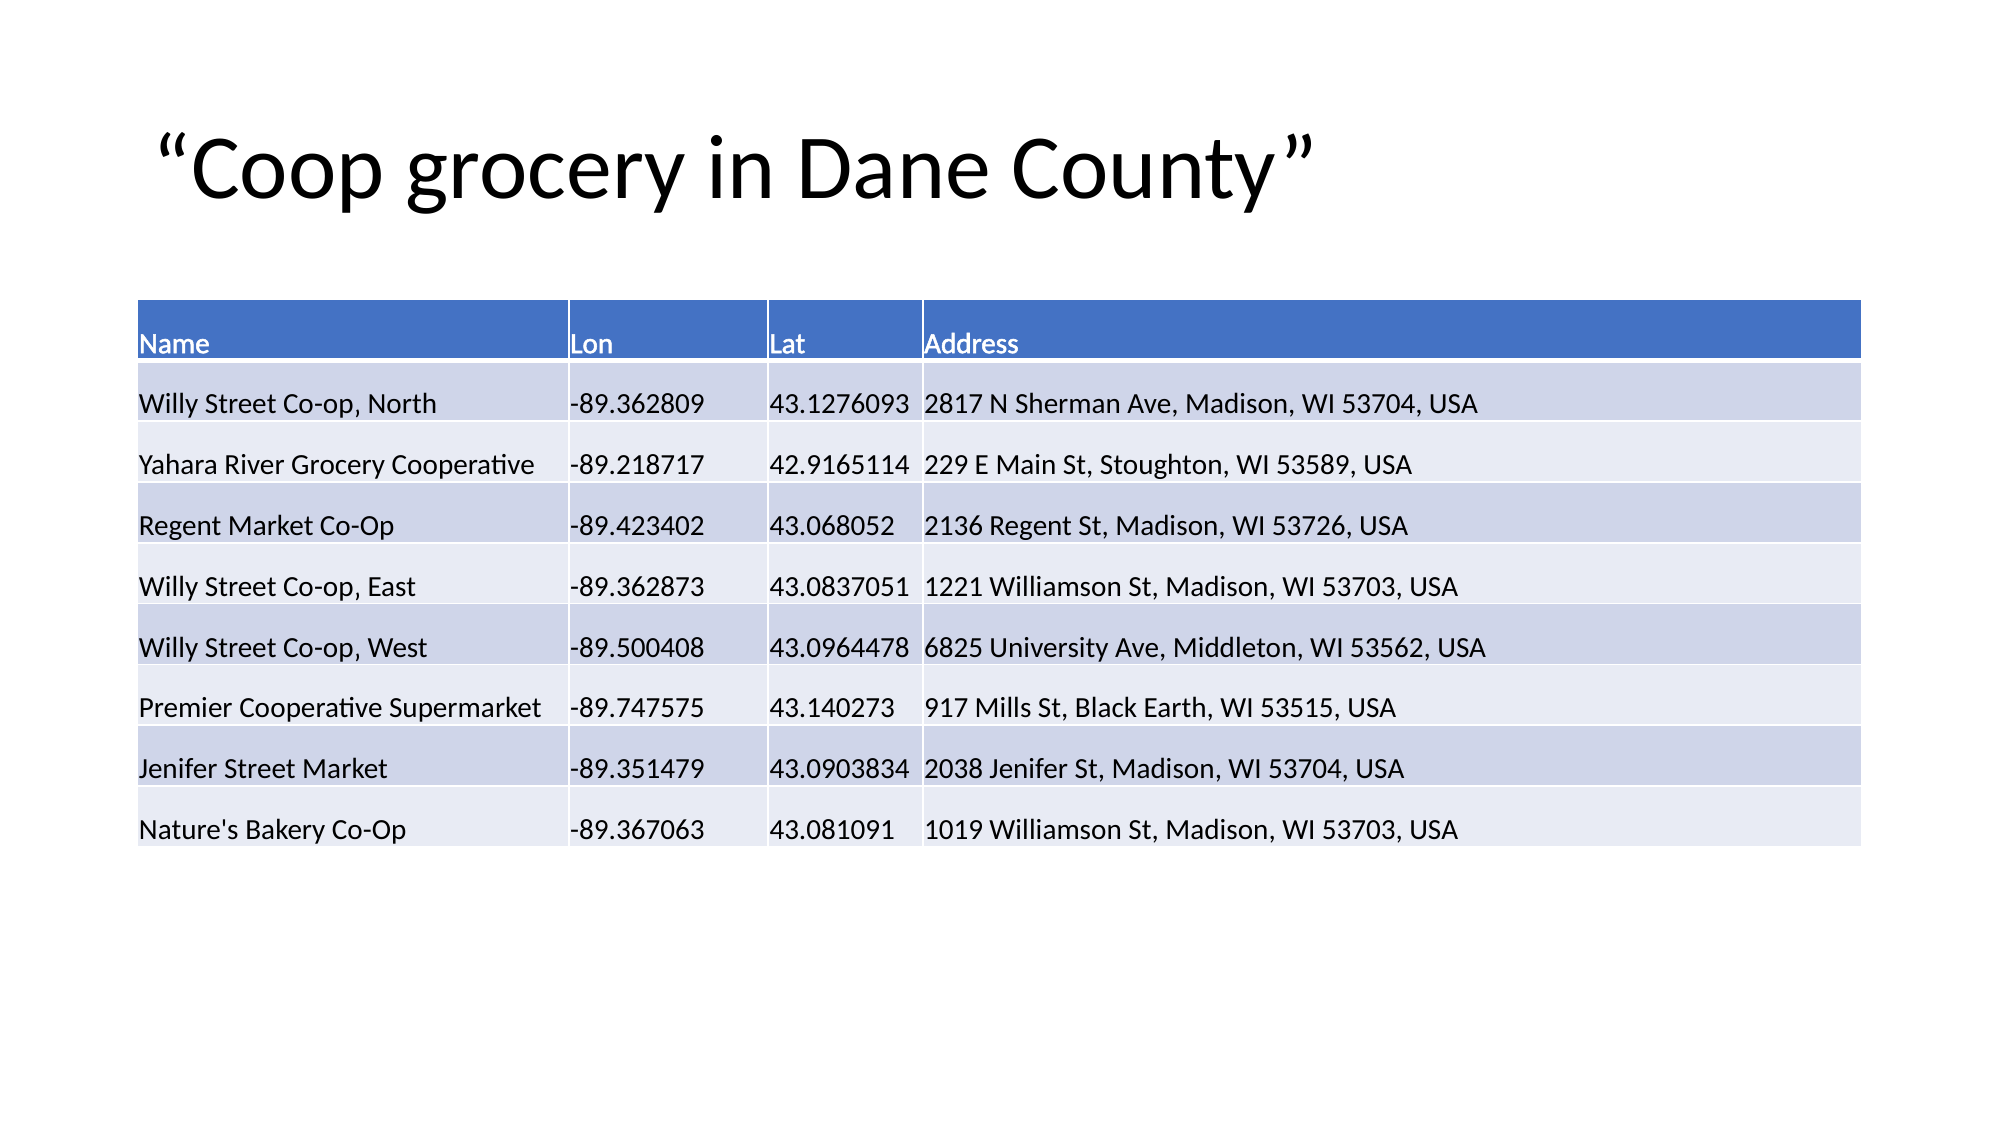

# “Coop grocery in Dane County”
| Name | Lon | Lat | Address |
| --- | --- | --- | --- |
| Willy Street Co-op‚ North | -89.362809 | 43.1276093 | 2817 N Sherman Ave, Madison, WI 53704, USA |
| Yahara River Grocery Cooperative | -89.218717 | 42.9165114 | 229 E Main St, Stoughton, WI 53589, USA |
| Regent Market Co-Op | -89.423402 | 43.068052 | 2136 Regent St, Madison, WI 53726, USA |
| Willy Street Co-op‚ East | -89.362873 | 43.0837051 | 1221 Williamson St, Madison, WI 53703, USA |
| Willy Street Co-op‚ West | -89.500408 | 43.0964478 | 6825 University Ave, Middleton, WI 53562, USA |
| Premier Cooperative Supermarket | -89.747575 | 43.140273 | 917 Mills St, Black Earth, WI 53515, USA |
| Jenifer Street Market | -89.351479 | 43.0903834 | 2038 Jenifer St, Madison, WI 53704, USA |
| Nature's Bakery Co-Op | -89.367063 | 43.081091 | 1019 Williamson St, Madison, WI 53703, USA |